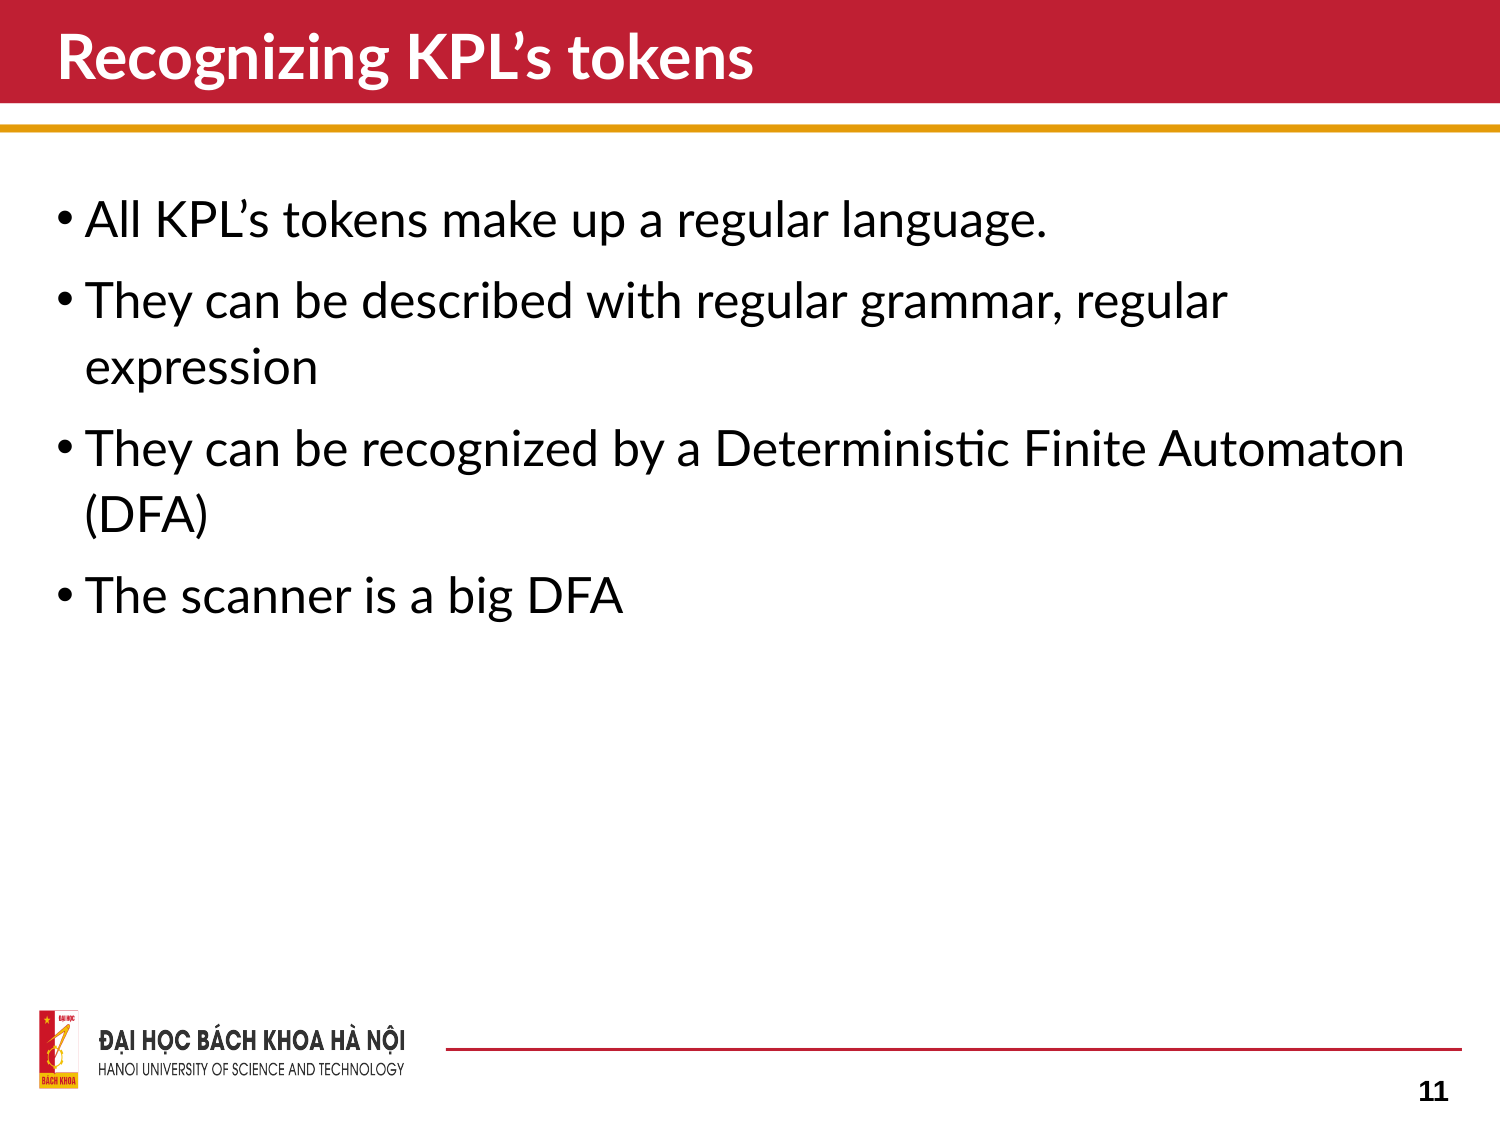

# Recognizing KPL’s tokens
All KPL’s tokens make up a regular language.
They can be described with regular grammar, regular expression
They can be recognized by a Deterministic Finite Automaton (DFA)
The scanner is a big DFA
11